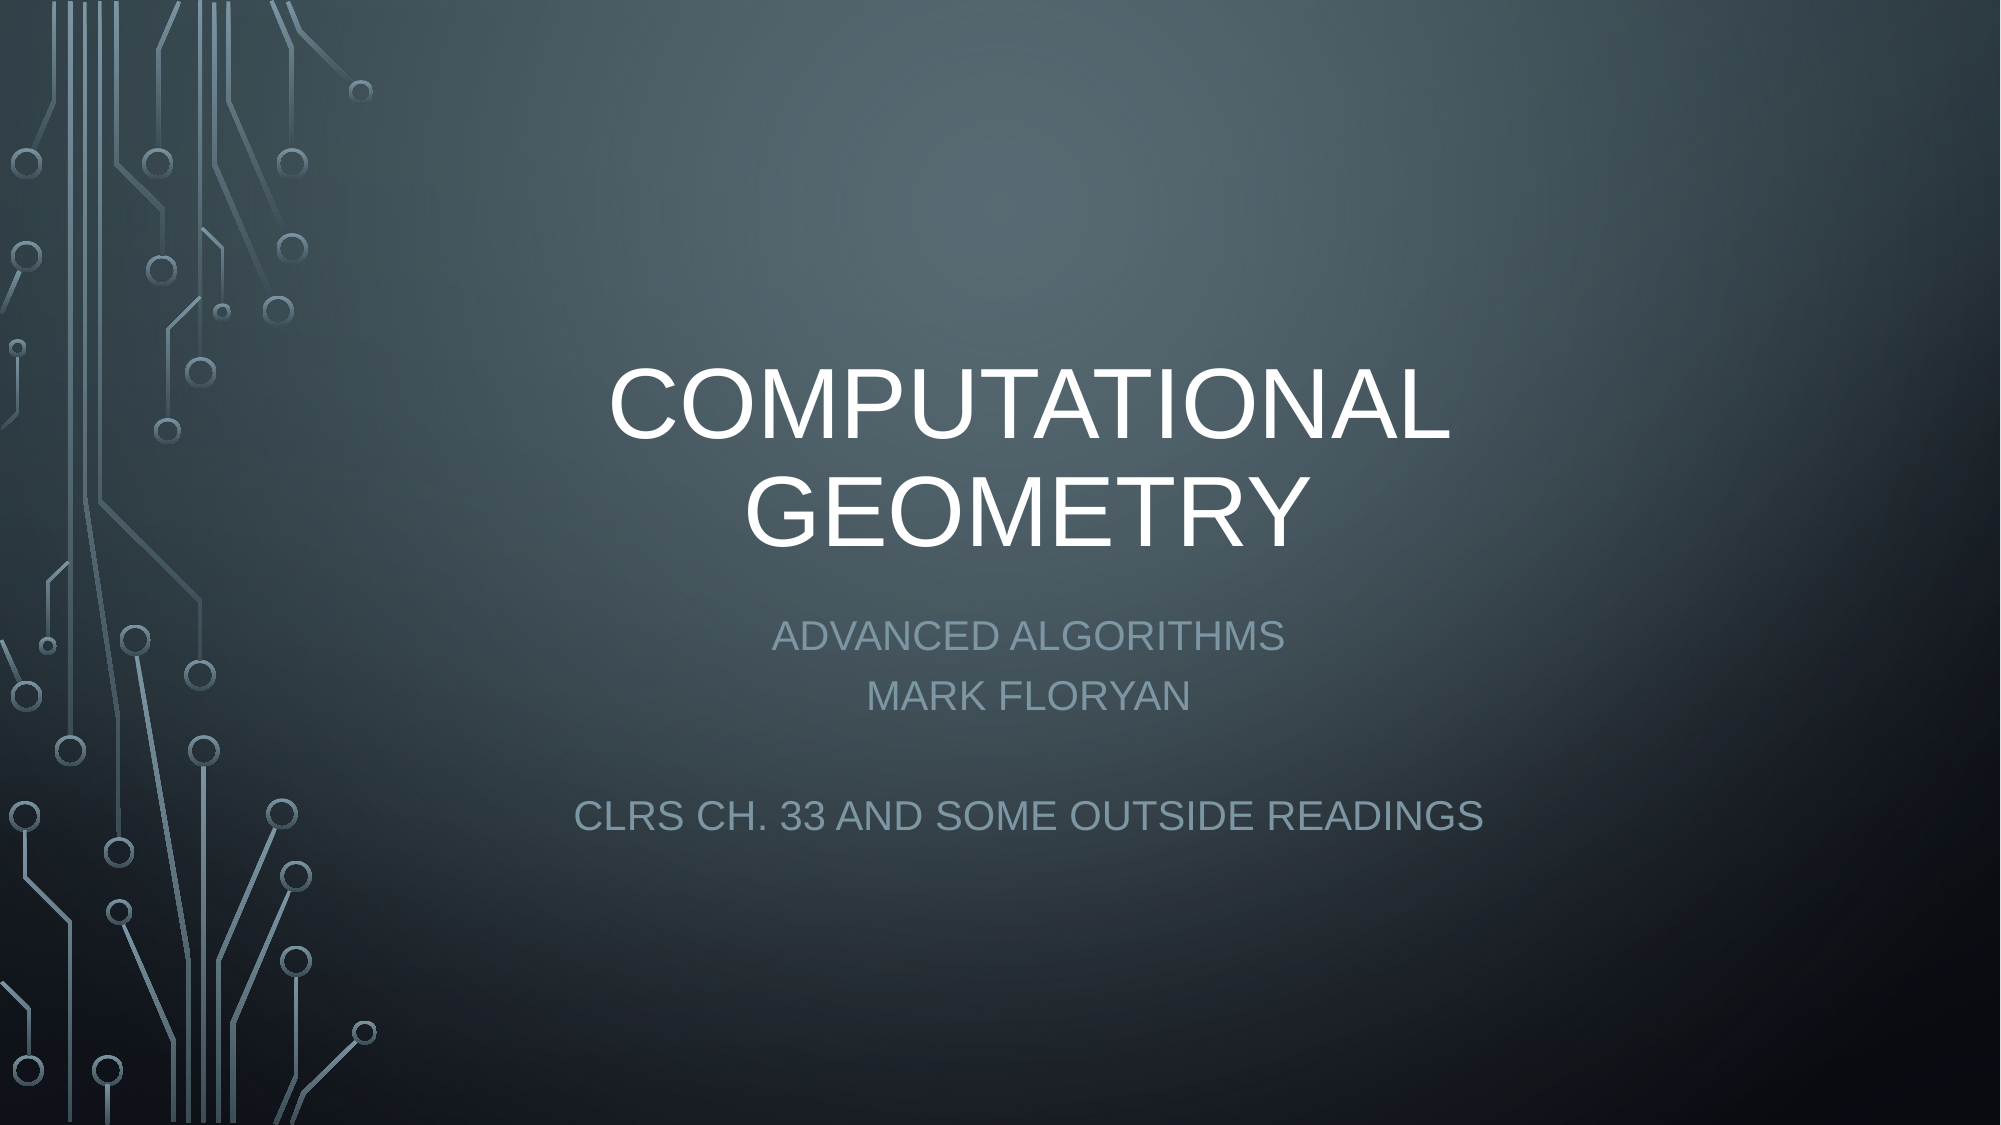

# Computational Geometry
Advanced Algorithms
Mark Floryan
CLRS Ch. 33 and some outside readings